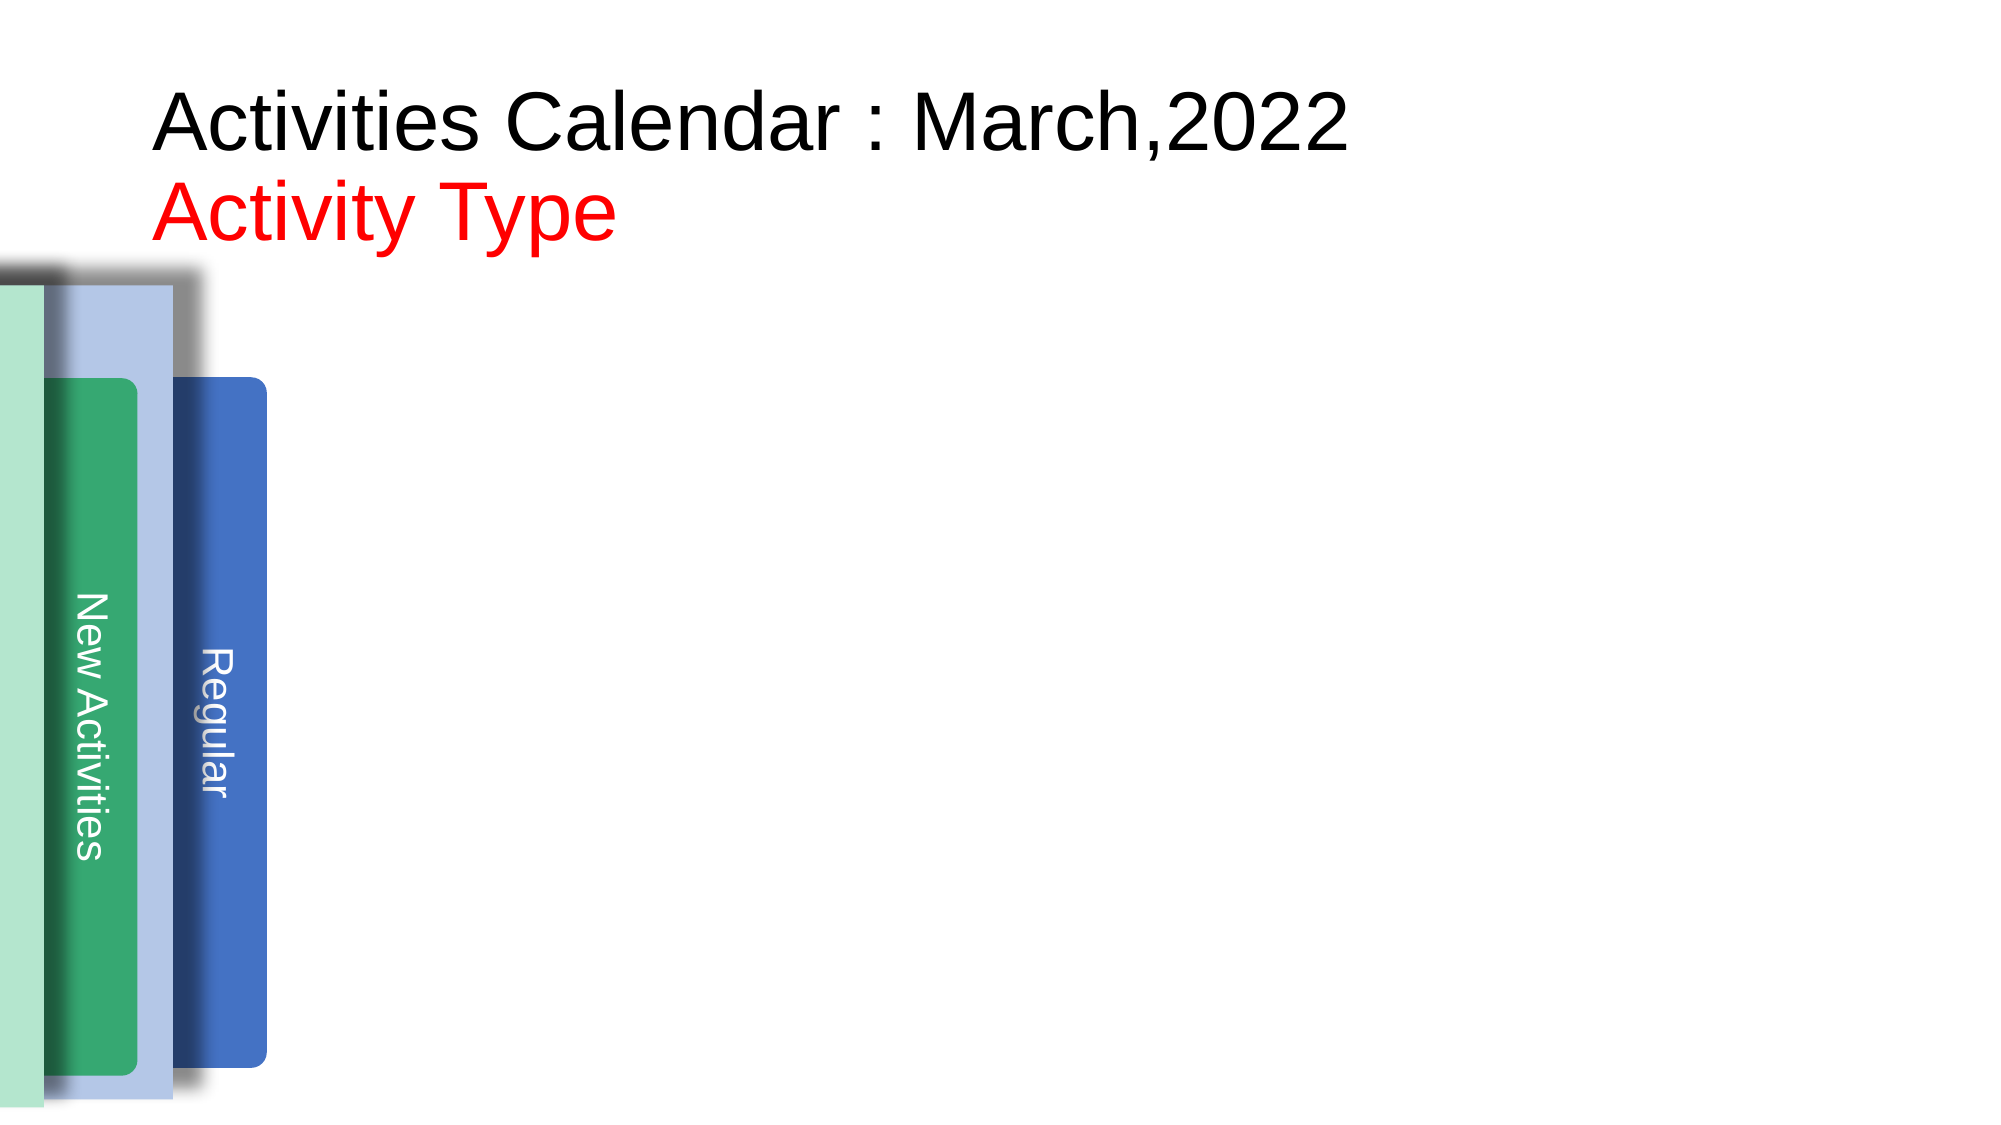

# Activities Calendar : March,2022 Activity Type

Regular

New Activities